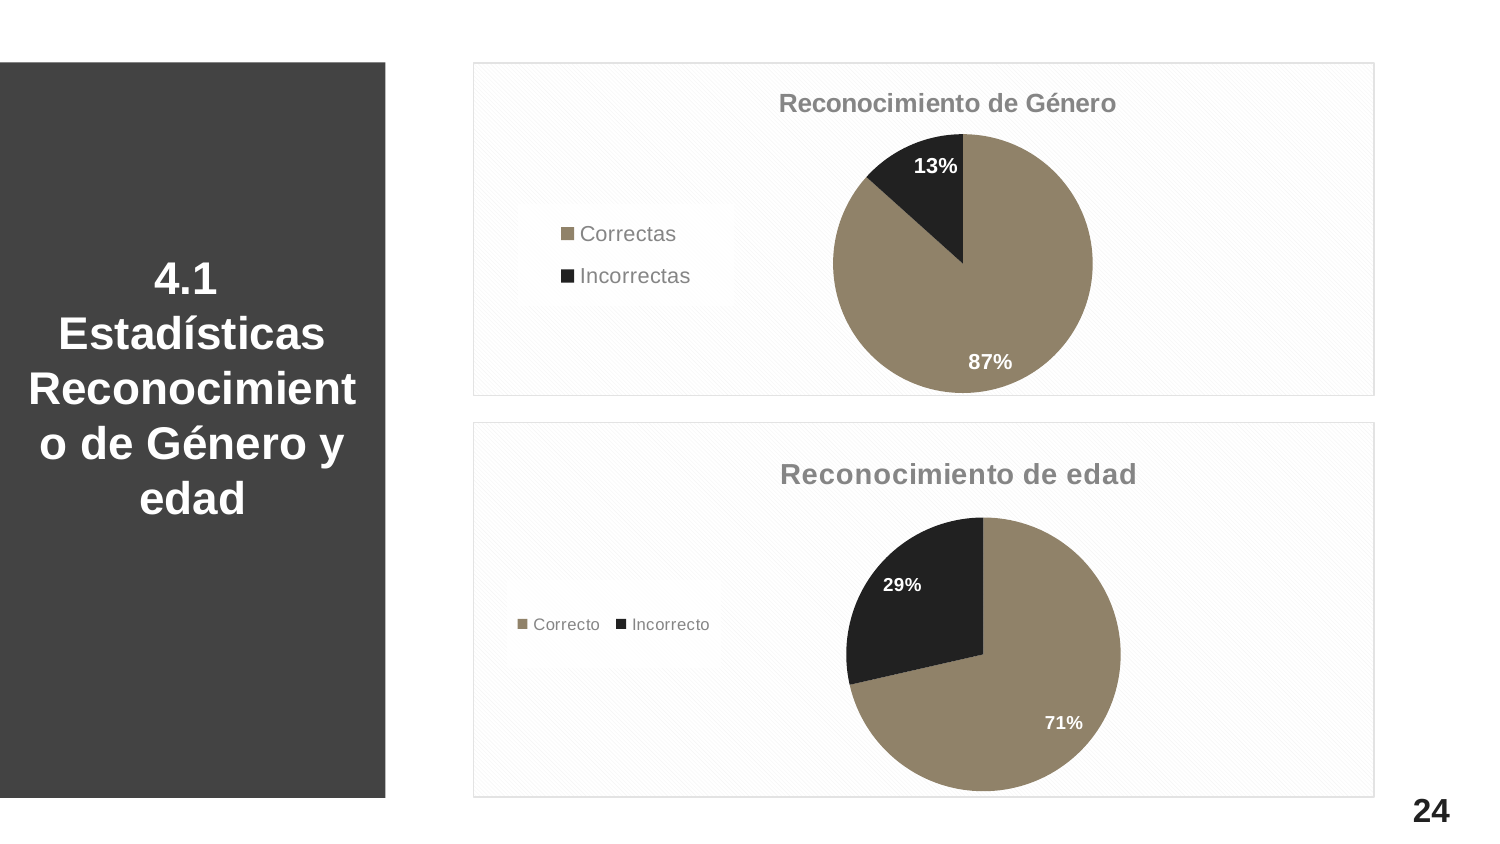

### Chart: Reconocimiento de Género

| Category |  |
|---|---|
| Correctas | 26.0 |
| Incorrectas | 4.0 |
4.1
Estadísticas Reconocimiento de Género y edad

### Chart: Reconocimiento de edad

| Category |  |
|---|---|
| Correcto | 45.0 |
| Incorrecto | 18.0 |
24